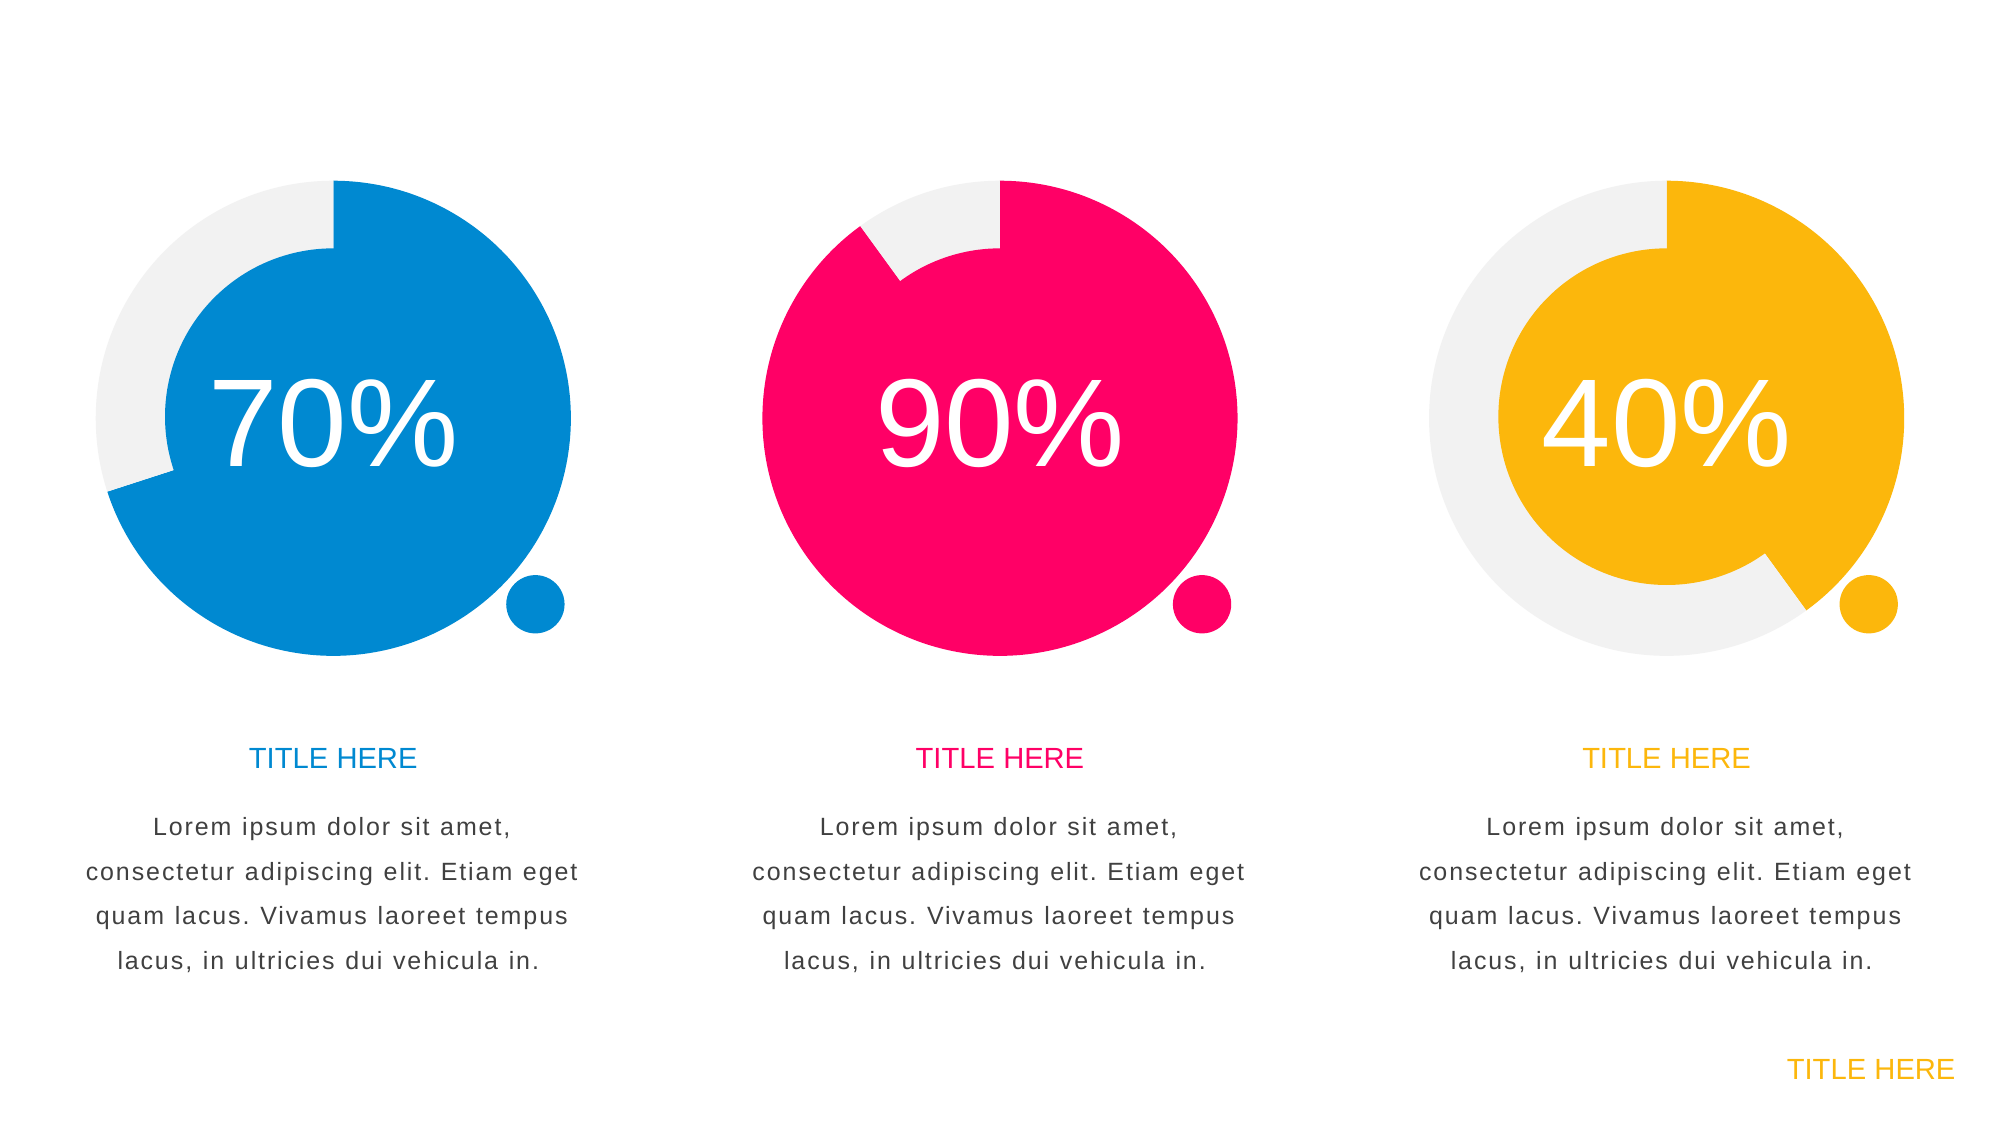

### Chart

| Category | Sales |
|---|---|
| 1st Qtr | 7.0 |
| 2nd Qtr | 3.0 |

### Chart

| Category | Sales |
|---|---|
| 1st Qtr | 9.0 |
| 2nd Qtr | 1.0 |

### Chart

| Category | Sales |
|---|---|
| 1st Qtr | 4.0 |
| 2nd Qtr | 6.0 |

70%
90%
40%

TITLE HERE
TITLE HERE
TITLE HERE
Lorem ipsum dolor sit amet, consectetur adipiscing elit. Etiam eget quam lacus. Vivamus laoreet tempus lacus, in ultricies dui vehicula in.
Lorem ipsum dolor sit amet, consectetur adipiscing elit. Etiam eget quam lacus. Vivamus laoreet tempus lacus, in ultricies dui vehicula in.
Lorem ipsum dolor sit amet, consectetur adipiscing elit. Etiam eget quam lacus. Vivamus laoreet tempus lacus, in ultricies dui vehicula in.
TITLE HERE